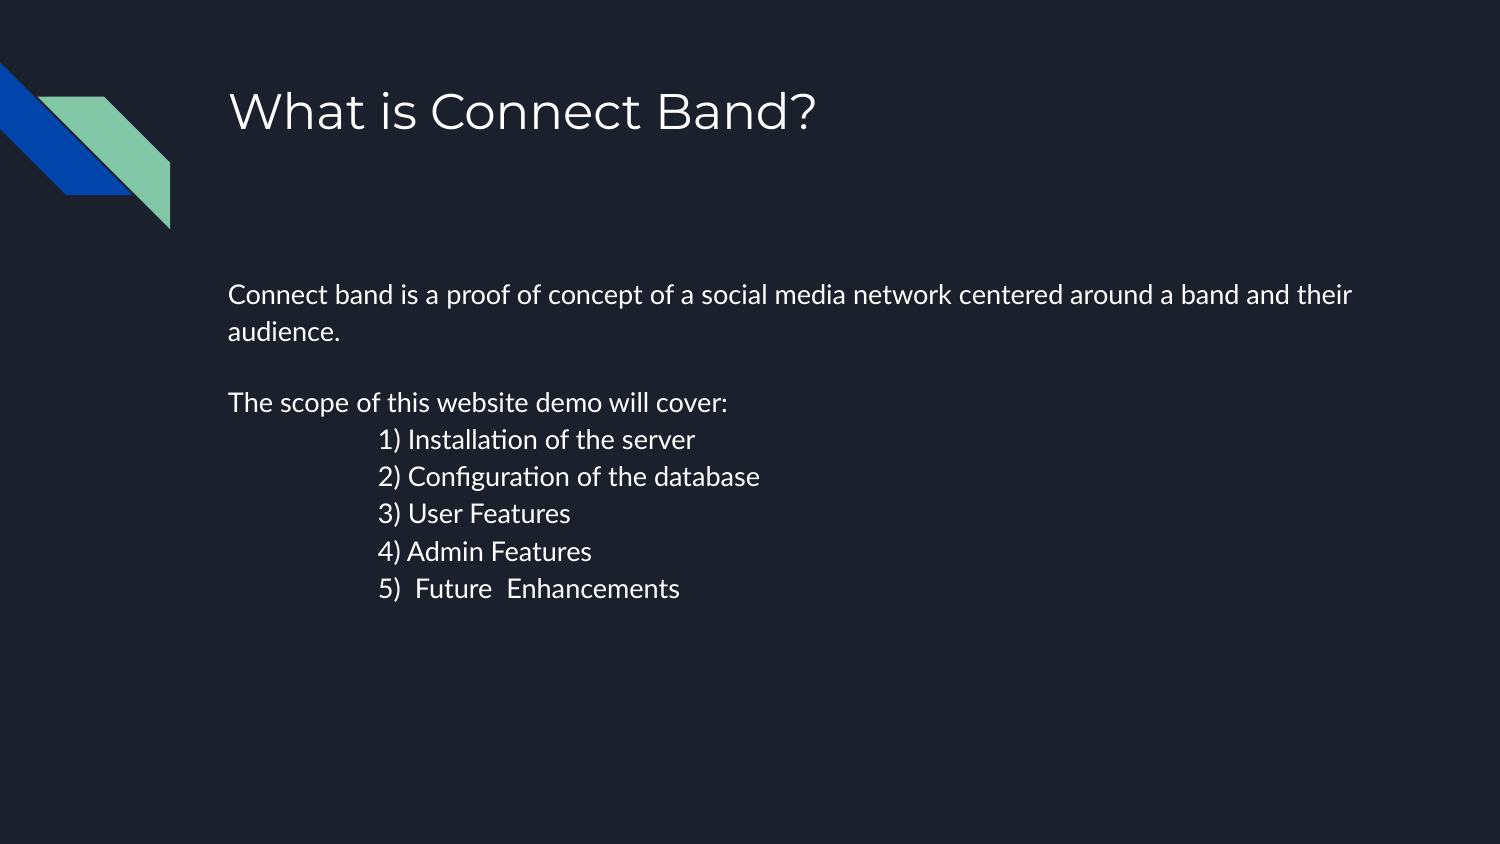

# What is Connect Band?
Connect band is a proof of concept of a social media network centered around a band and their audience.
The scope of this website demo will cover:
	1) Installation of the server
	2) Configuration of the database
	3) User Features
	4) Admin Features
	5)  Future  Enhancements